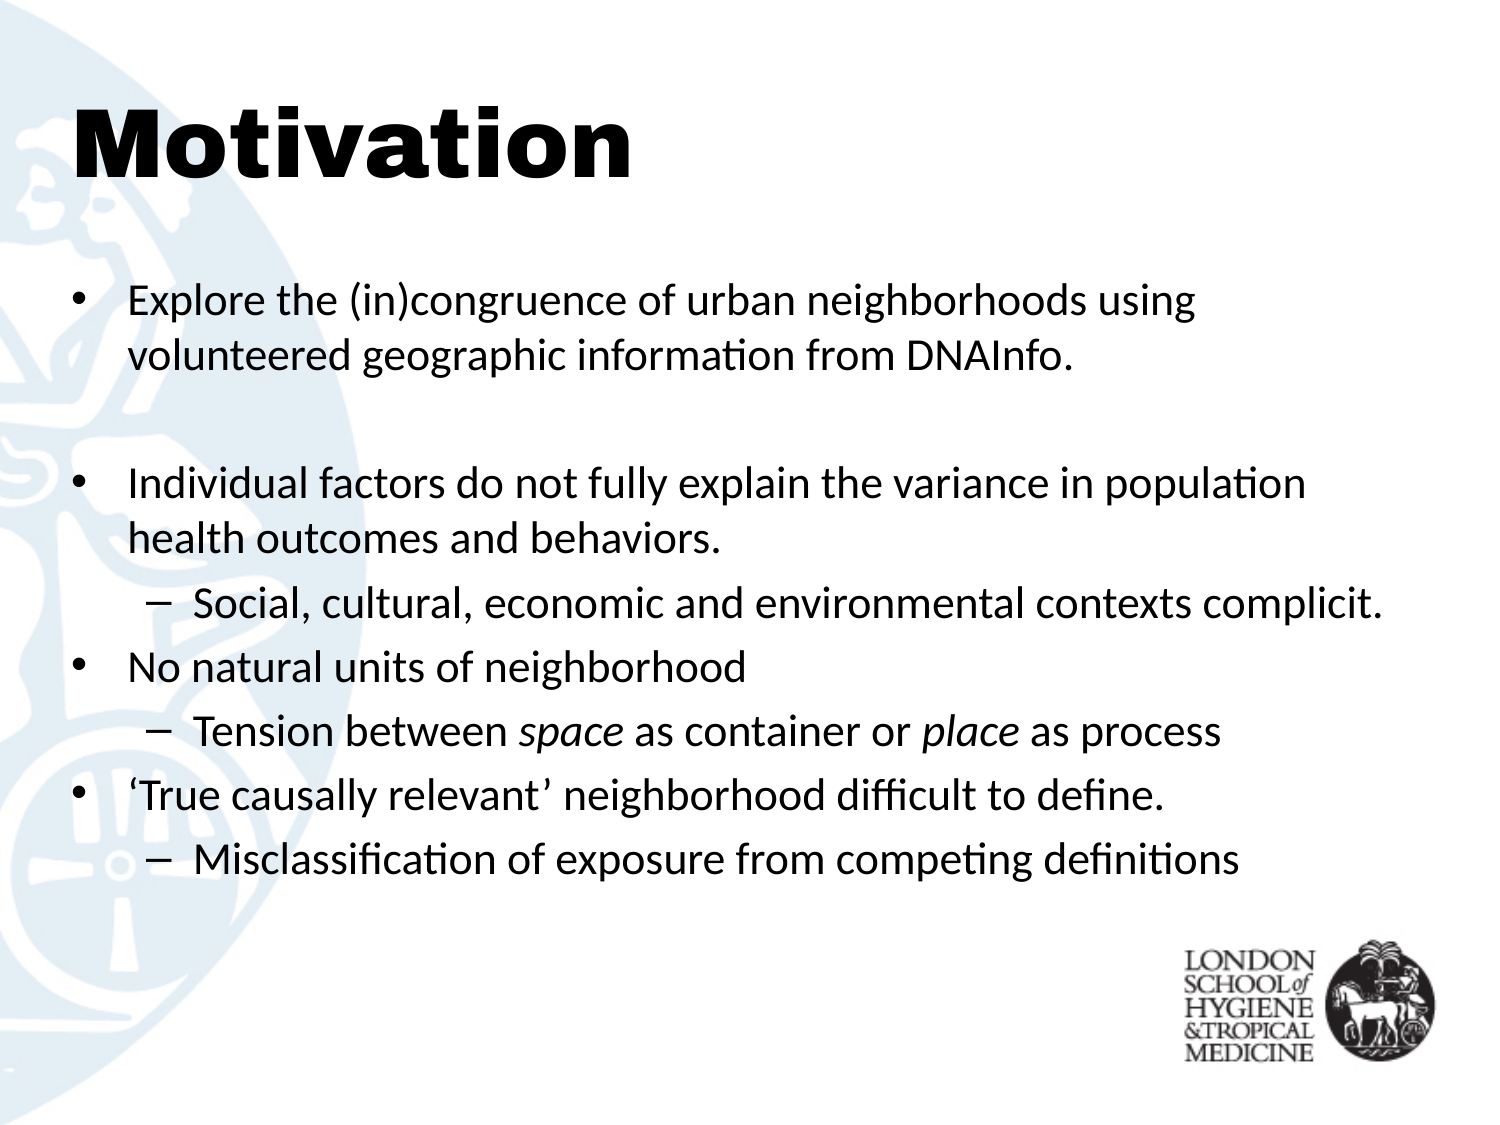

# Motivation
Explore the (in)congruence of urban neighborhoods using volunteered geographic information from DNAInfo.

Individual factors do not fully explain the variance in population health outcomes and behaviors.
Social, cultural, economic and environmental contexts complicit.
No natural units of neighborhood
Tension between space as container or place as process
‘True causally relevant’ neighborhood difficult to define.
Misclassification of exposure from competing definitions